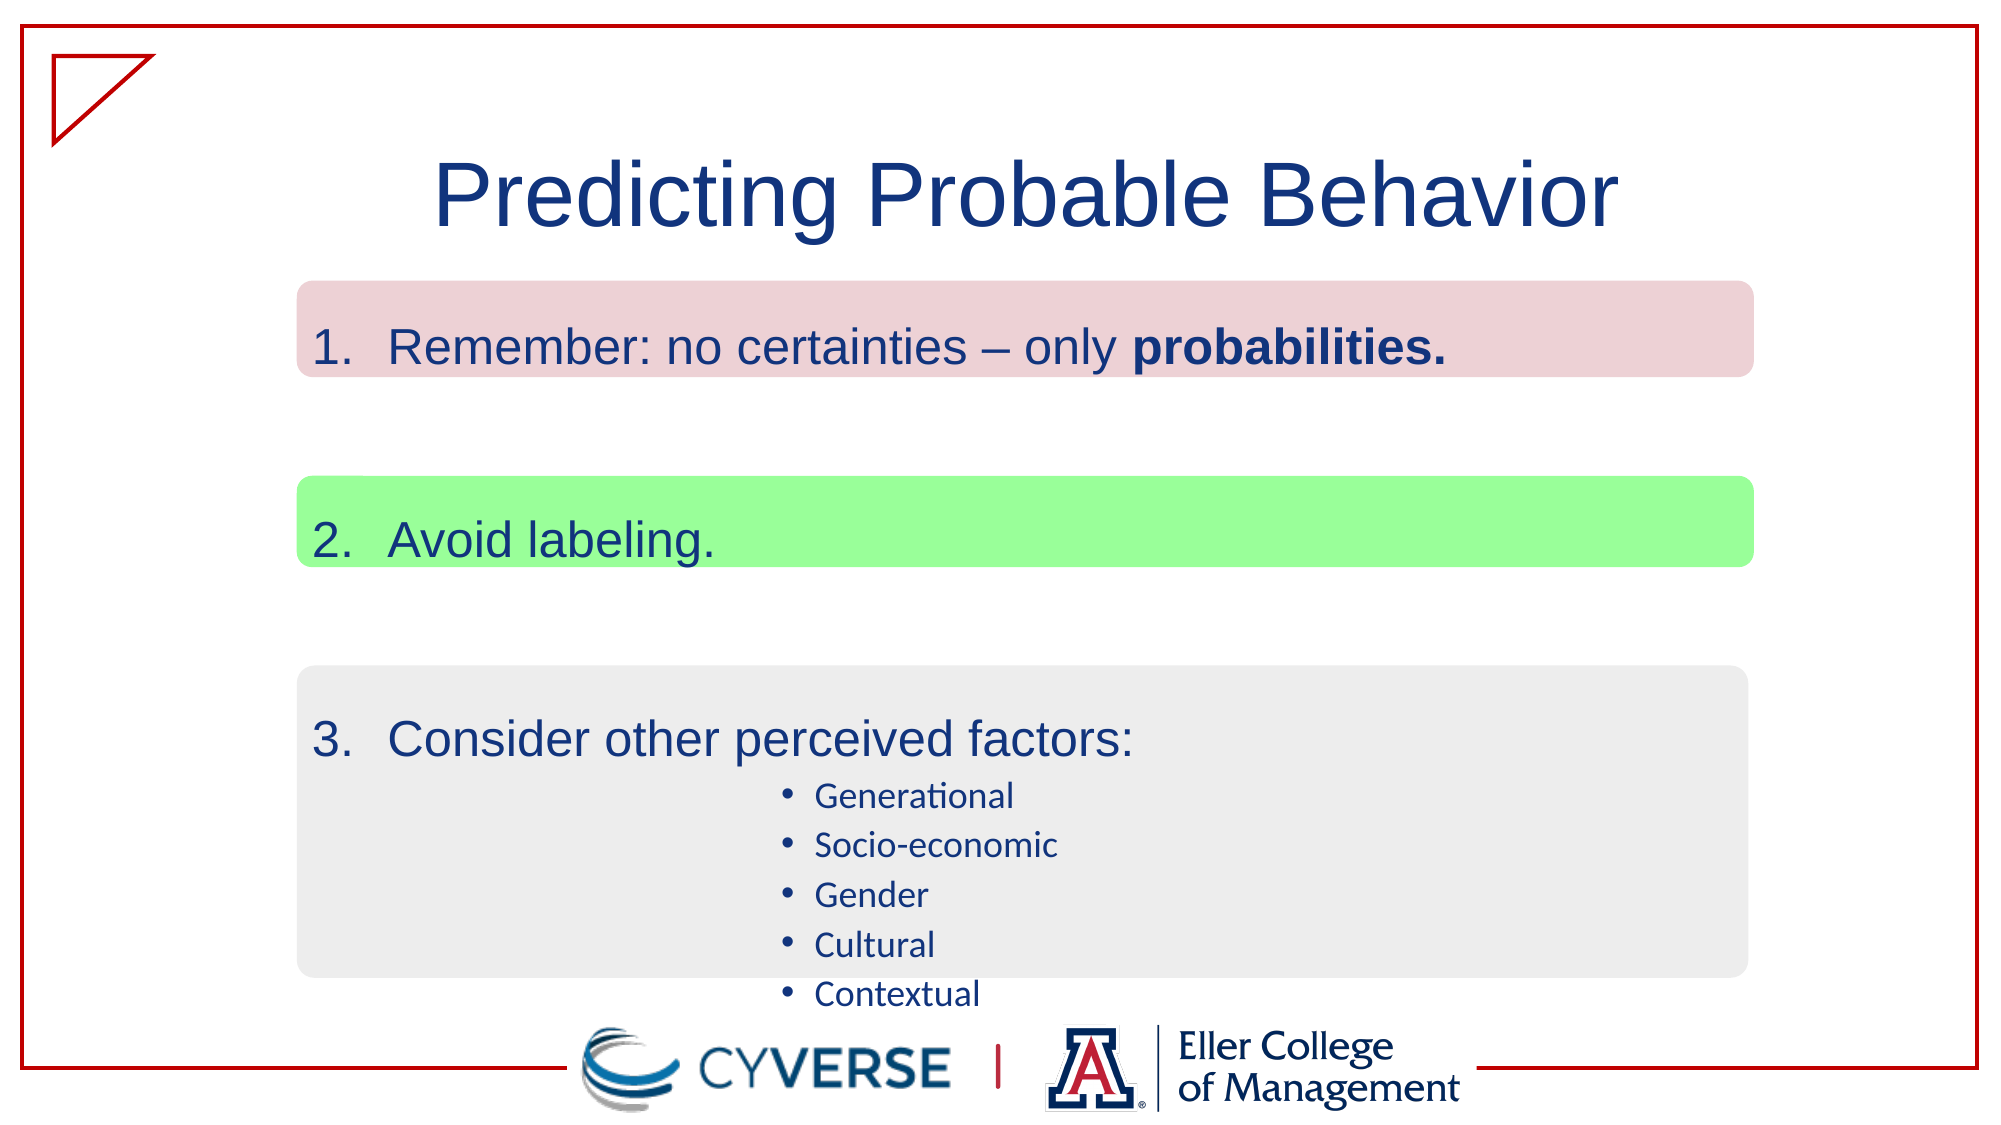

# Predicting Probable Behavior

Remember: no certainties – only probabilities.
Avoid labeling.

Consider other perceived factors:
Generational
Socio-economic
Gender
Cultural
Contextual